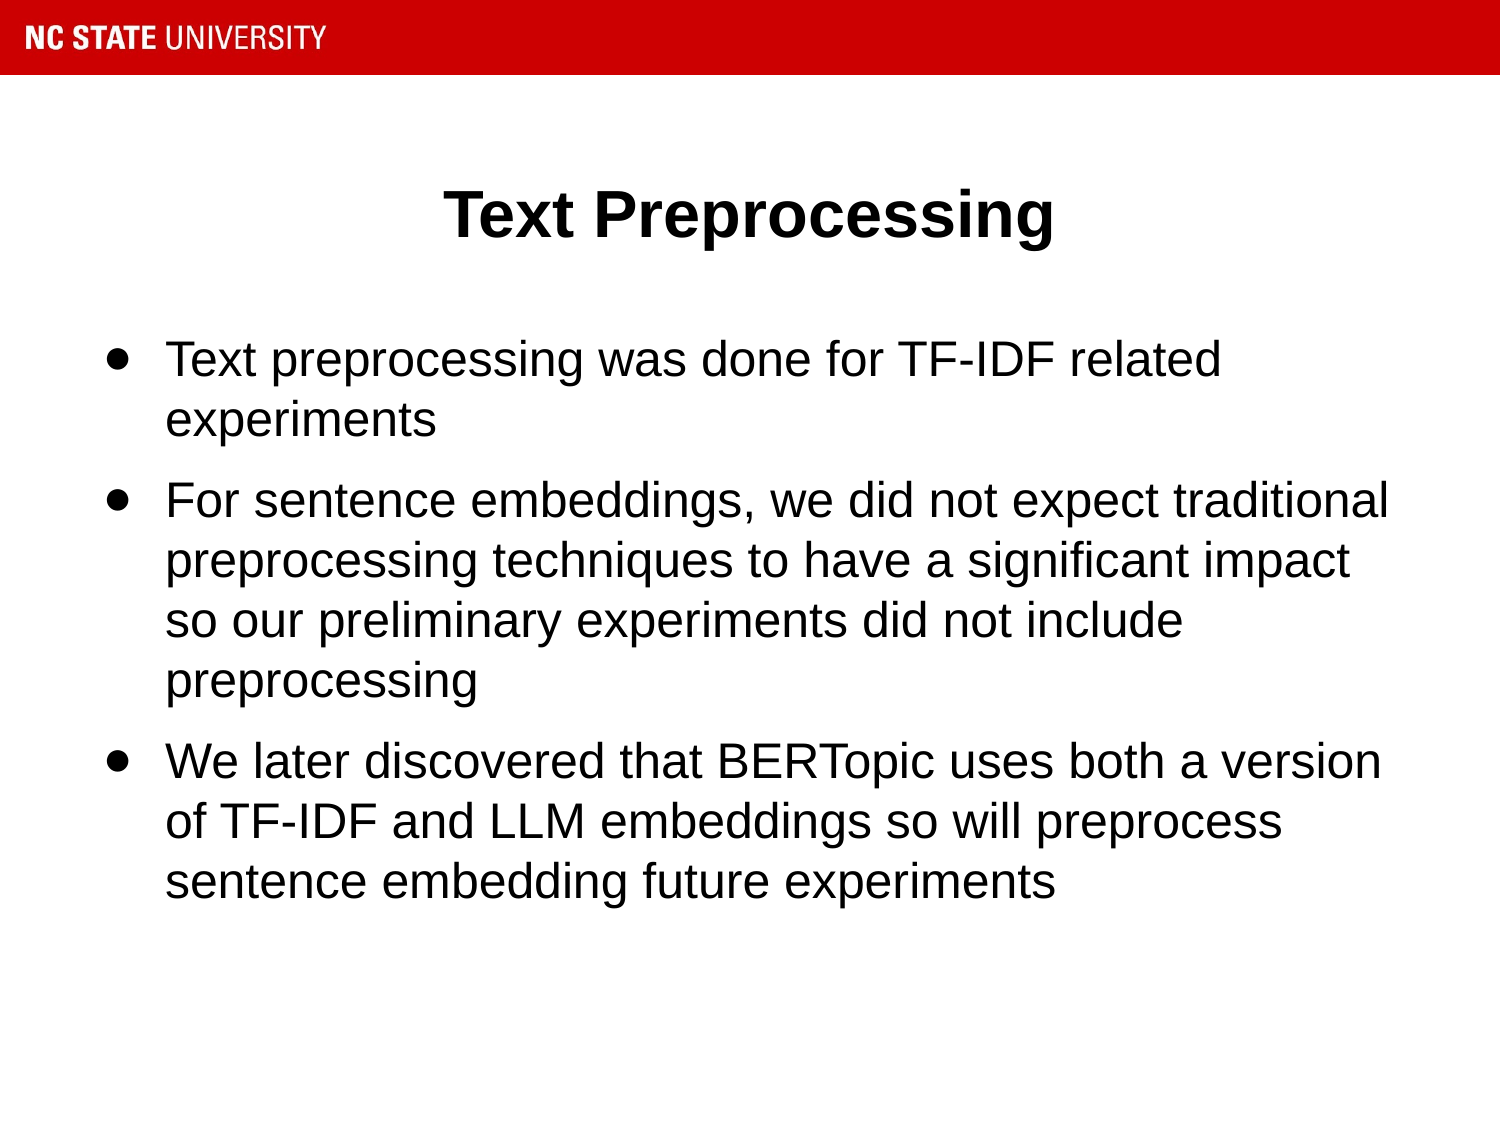

# Text Preprocessing
Text preprocessing was done for TF-IDF related experiments
For sentence embeddings, we did not expect traditional preprocessing techniques to have a significant impact so our preliminary experiments did not include preprocessing
We later discovered that BERTopic uses both a version of TF-IDF and LLM embeddings so will preprocess sentence embedding future experiments